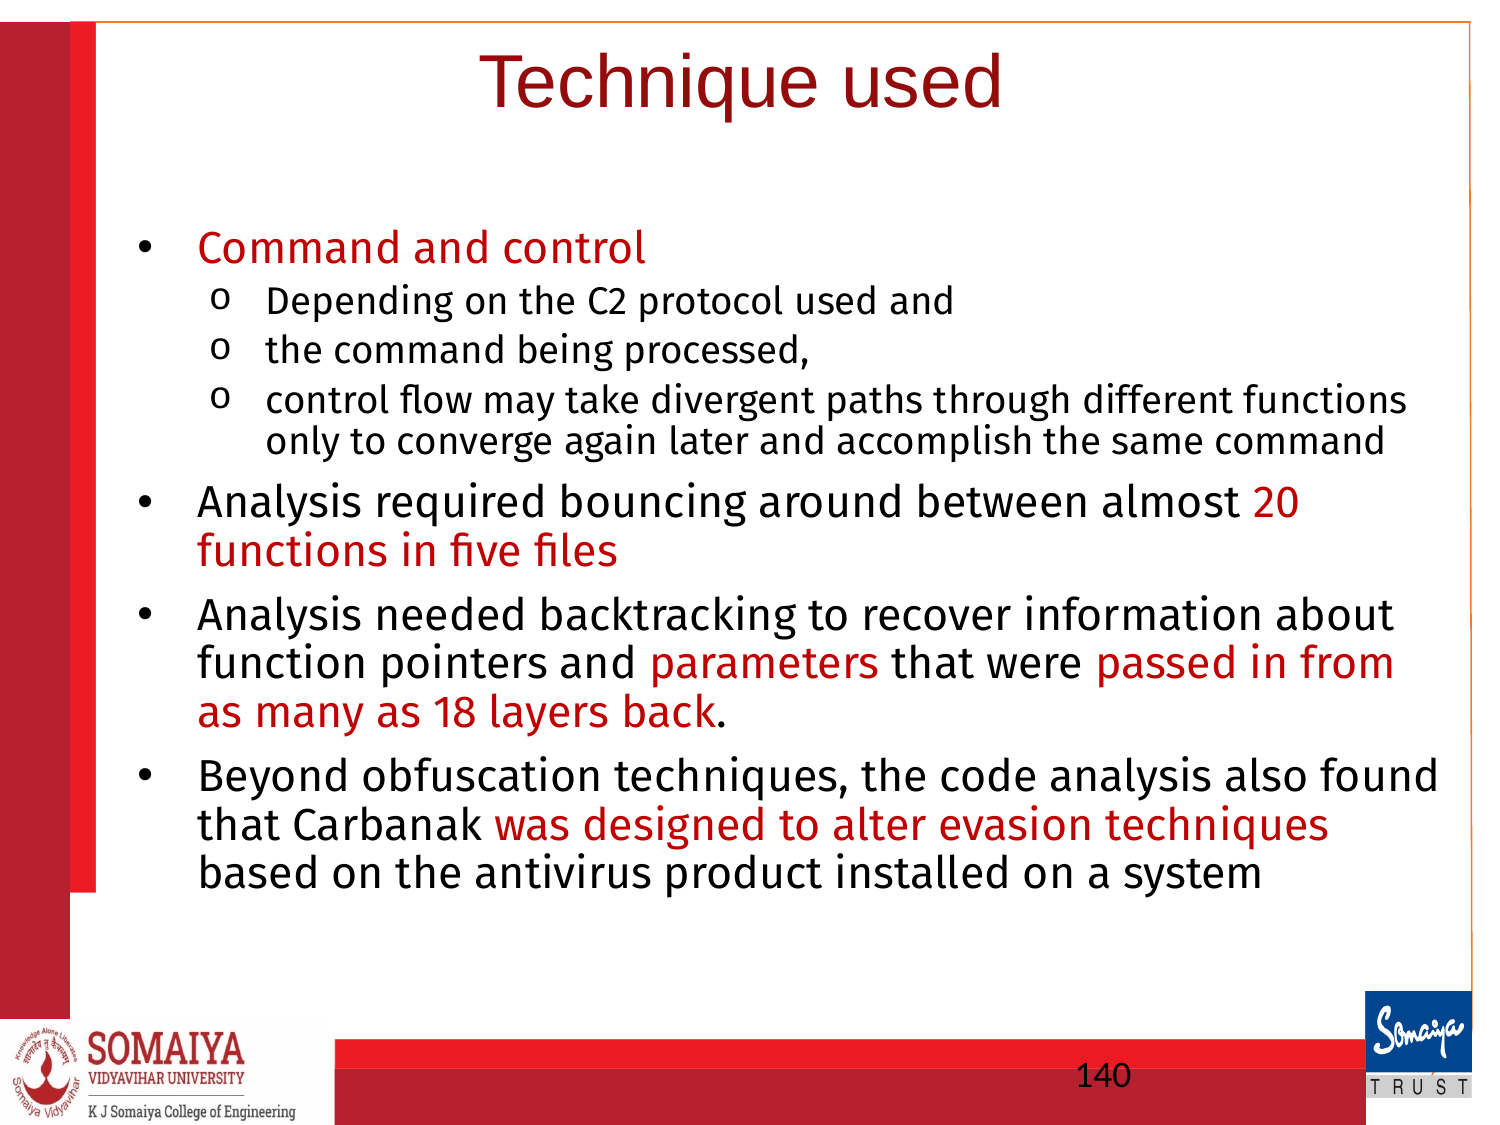

# Technique used
Command and control
Depending on the C2 protocol used and
the command being processed,
control flow may take divergent paths through different functions only to converge again later and accomplish the same command
Analysis required bouncing around between almost 20 functions in five files
Analysis needed backtracking to recover information about function pointers and parameters that were passed in from as many as 18 layers back.
Beyond obfuscation techniques, the code analysis also found that Carbanak was designed to alter evasion techniques based on the antivirus product installed on a system
140